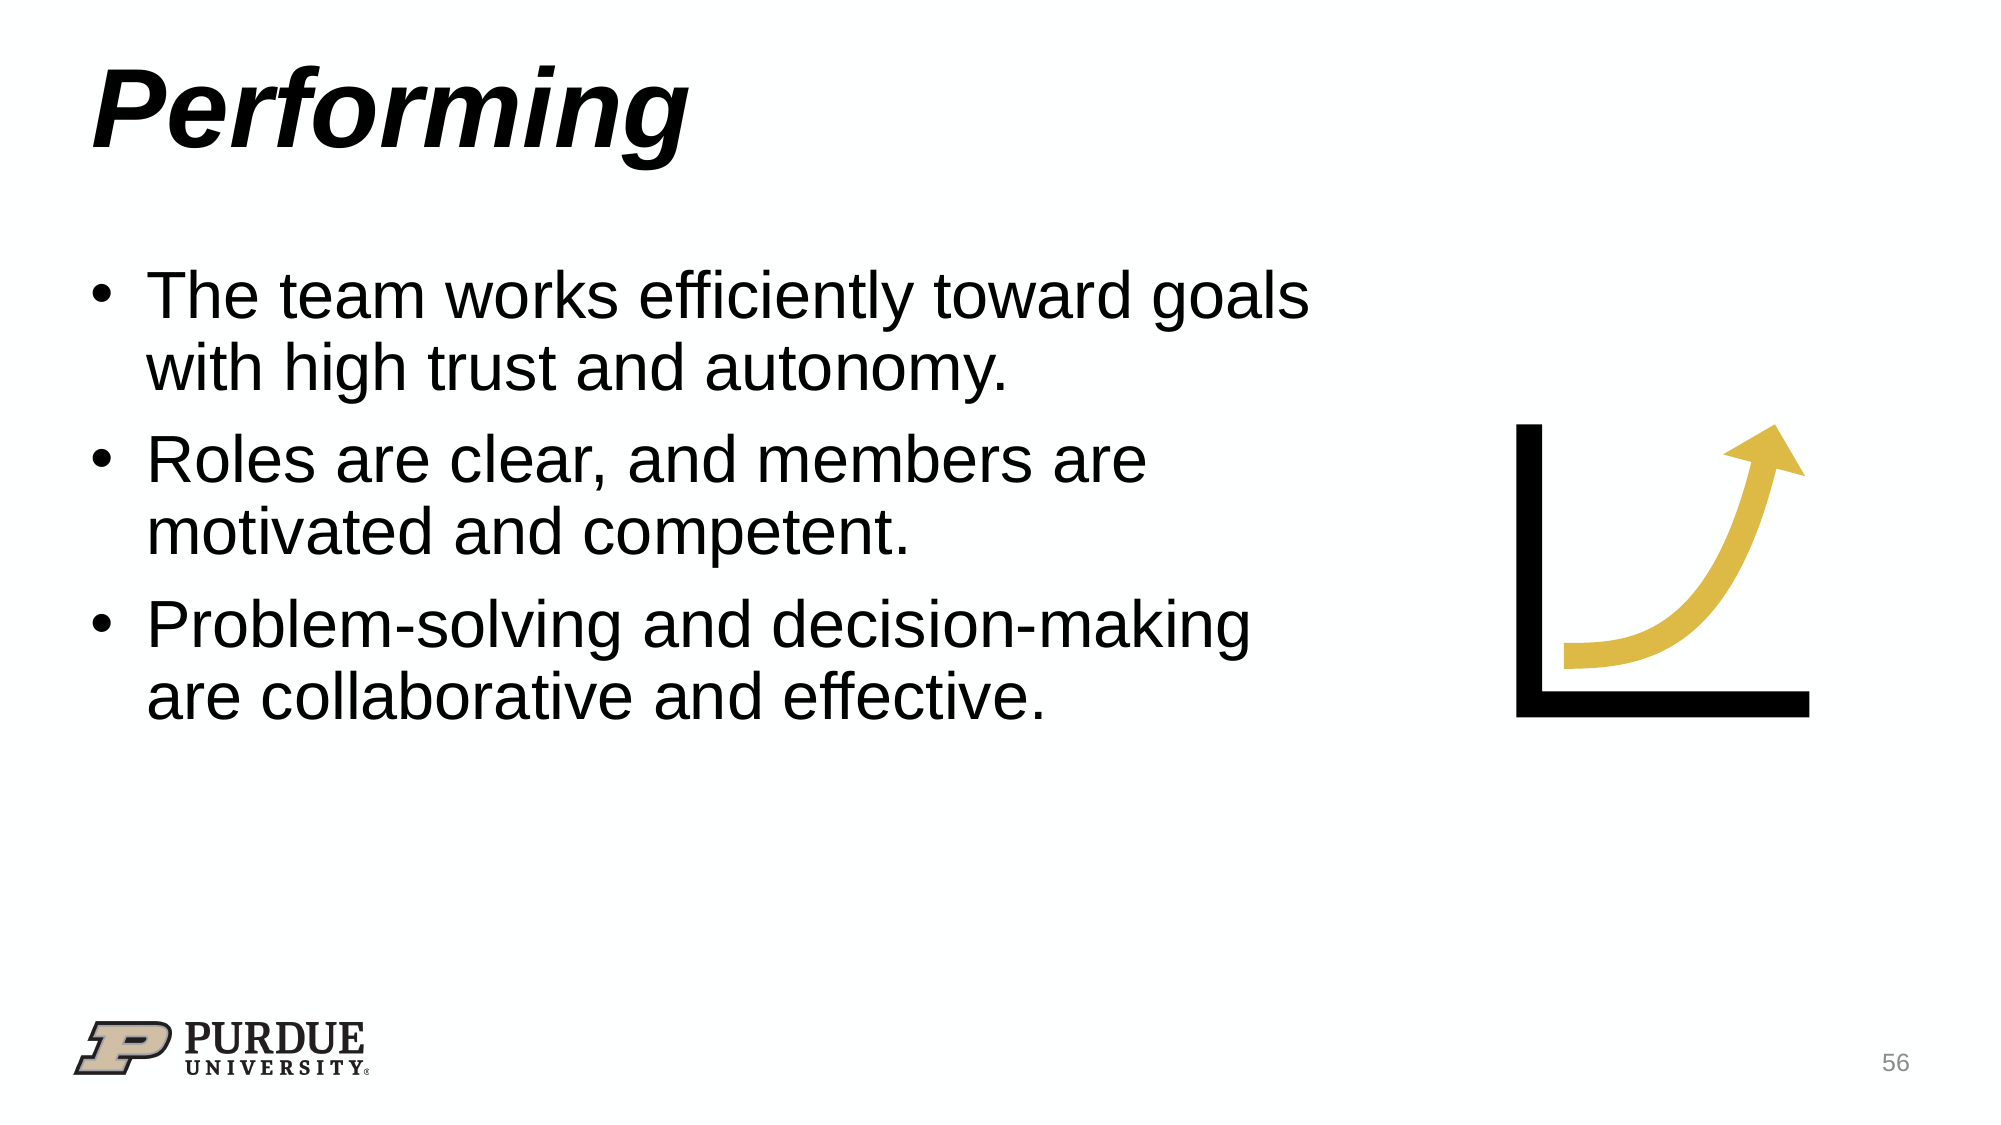

# Performing

The team works efficiently toward goals with high trust and autonomy.
Roles are clear, and members are motivated and competent.
Problem-solving and decision-making are collaborative and effective.

56